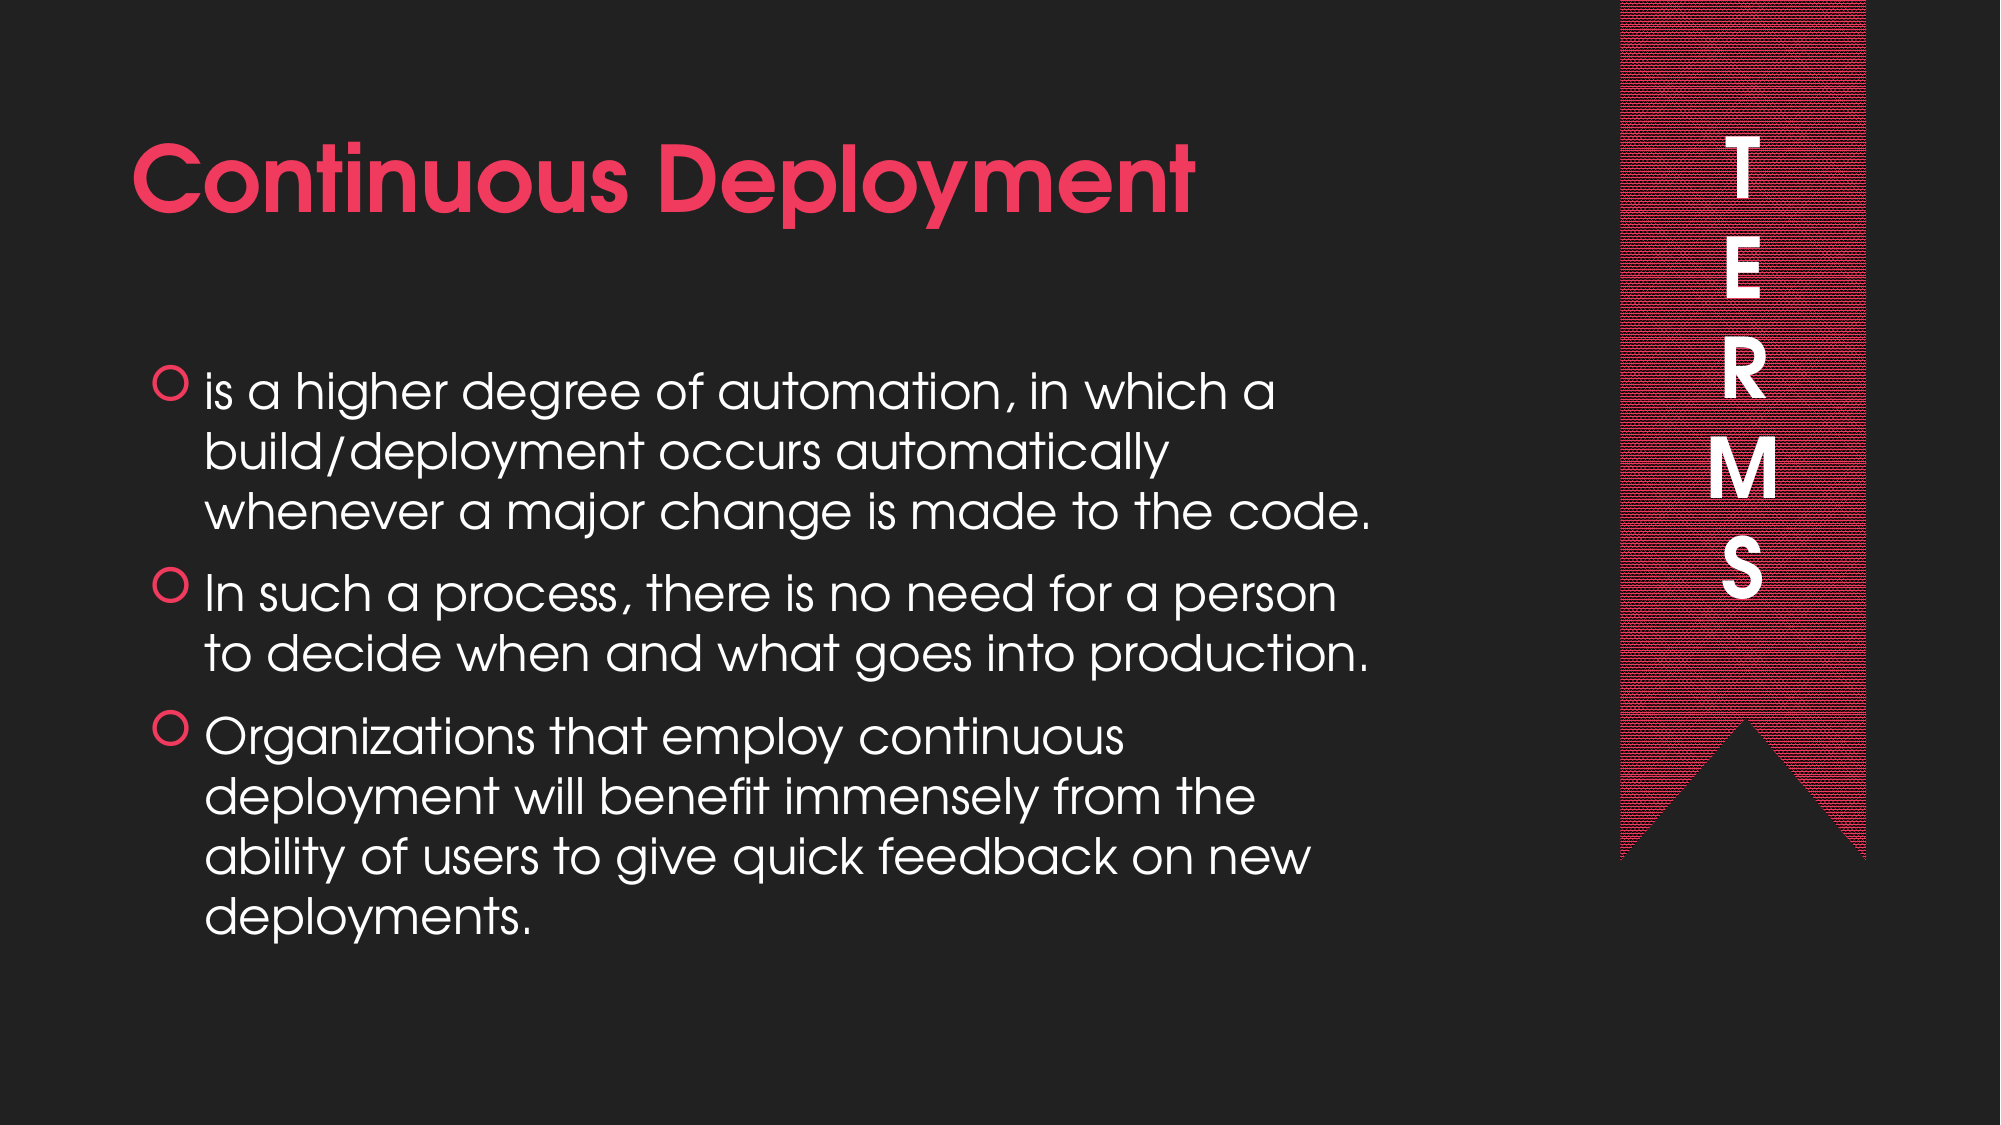

T
E
R
M
S
Continuous Deployment

is a higher degree of automation, in which a build/deployment occurs automatically whenever a major change is made to the code.
In such a process, there is no need for a person to decide when and what goes into production.
Organizations that employ continuous deployment will benefit immensely from the ability of users to give quick feedback on new deployments.